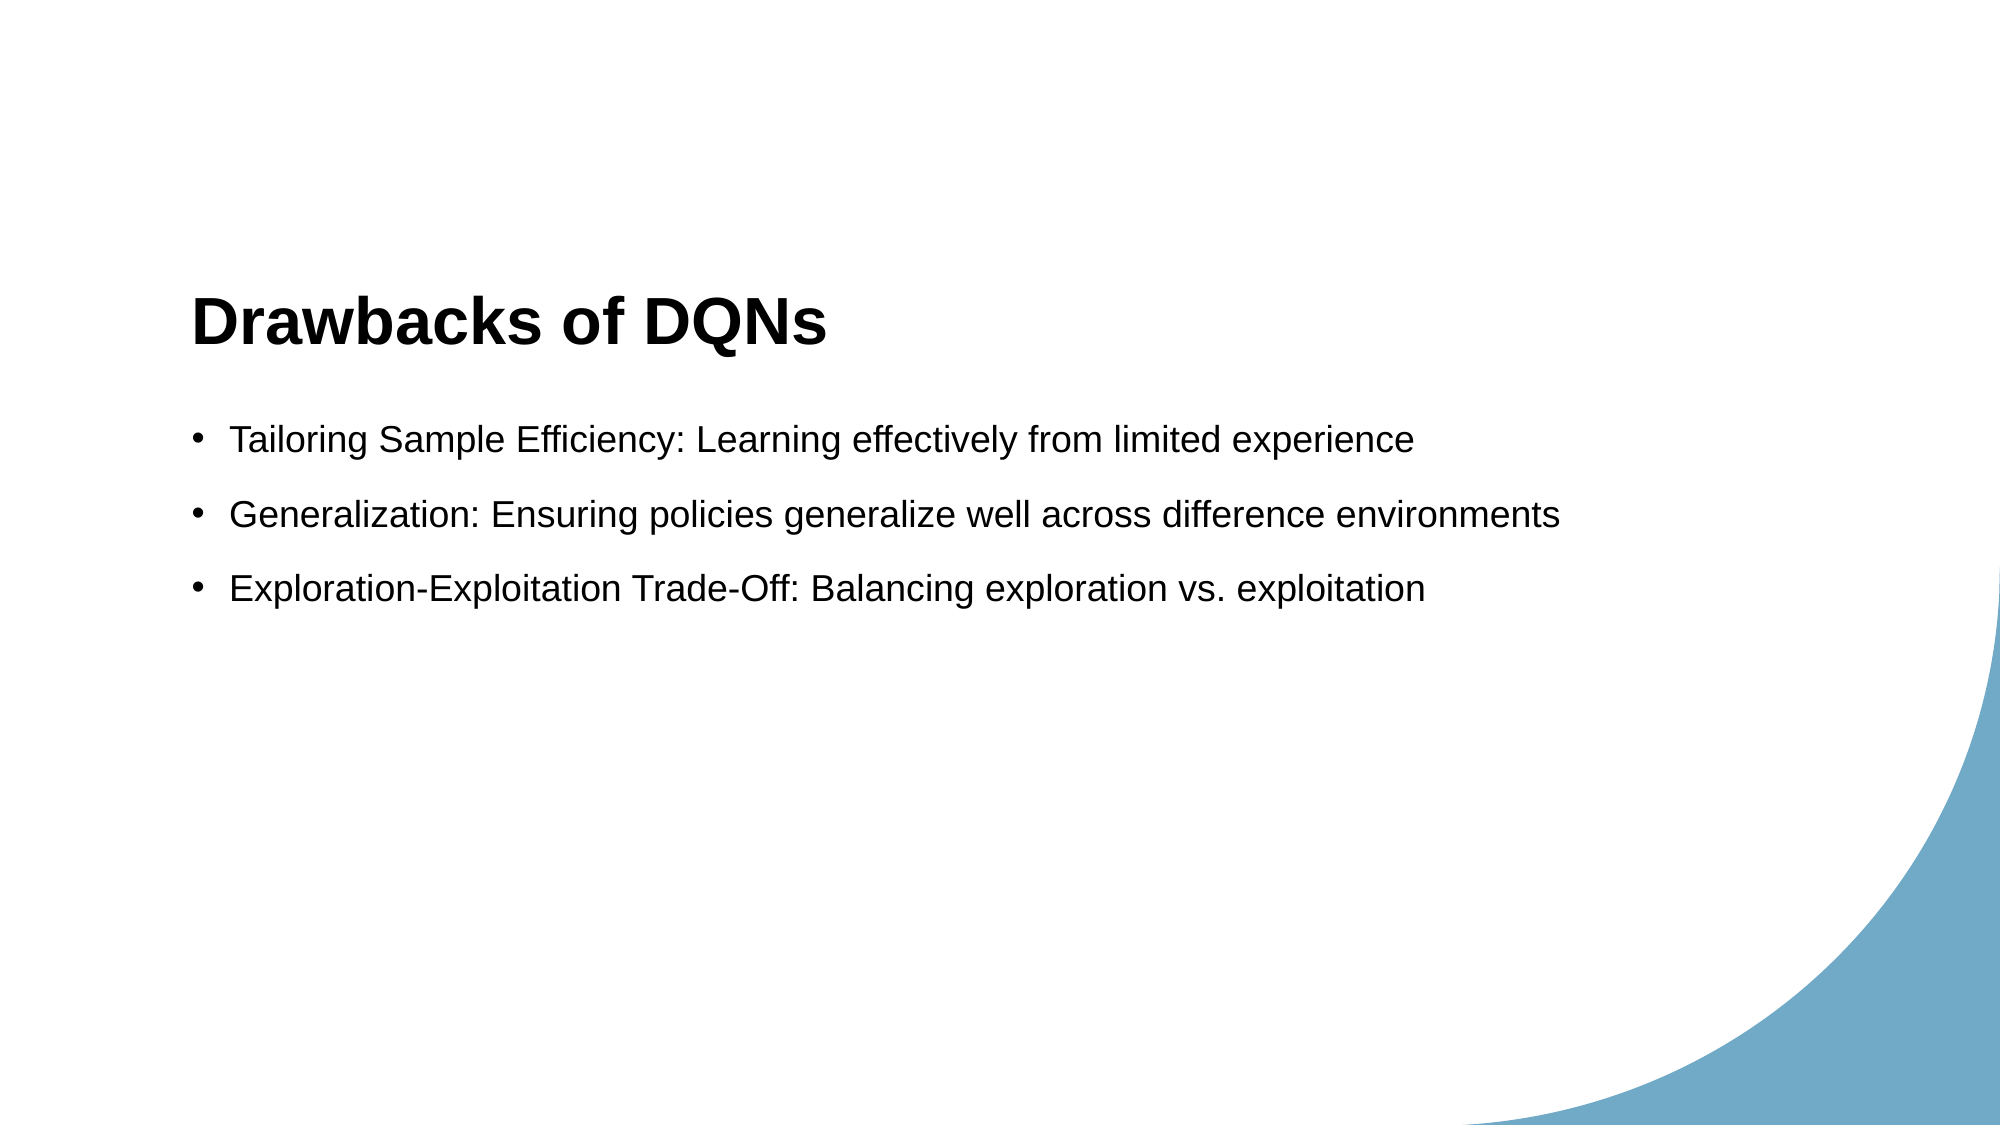

# Drawbacks of DQNs
Tailoring Sample Efficiency: Learning effectively from limited experience
Generalization: Ensuring policies generalize well across difference environments
Exploration-Exploitation Trade-Off: Balancing exploration vs. exploitation